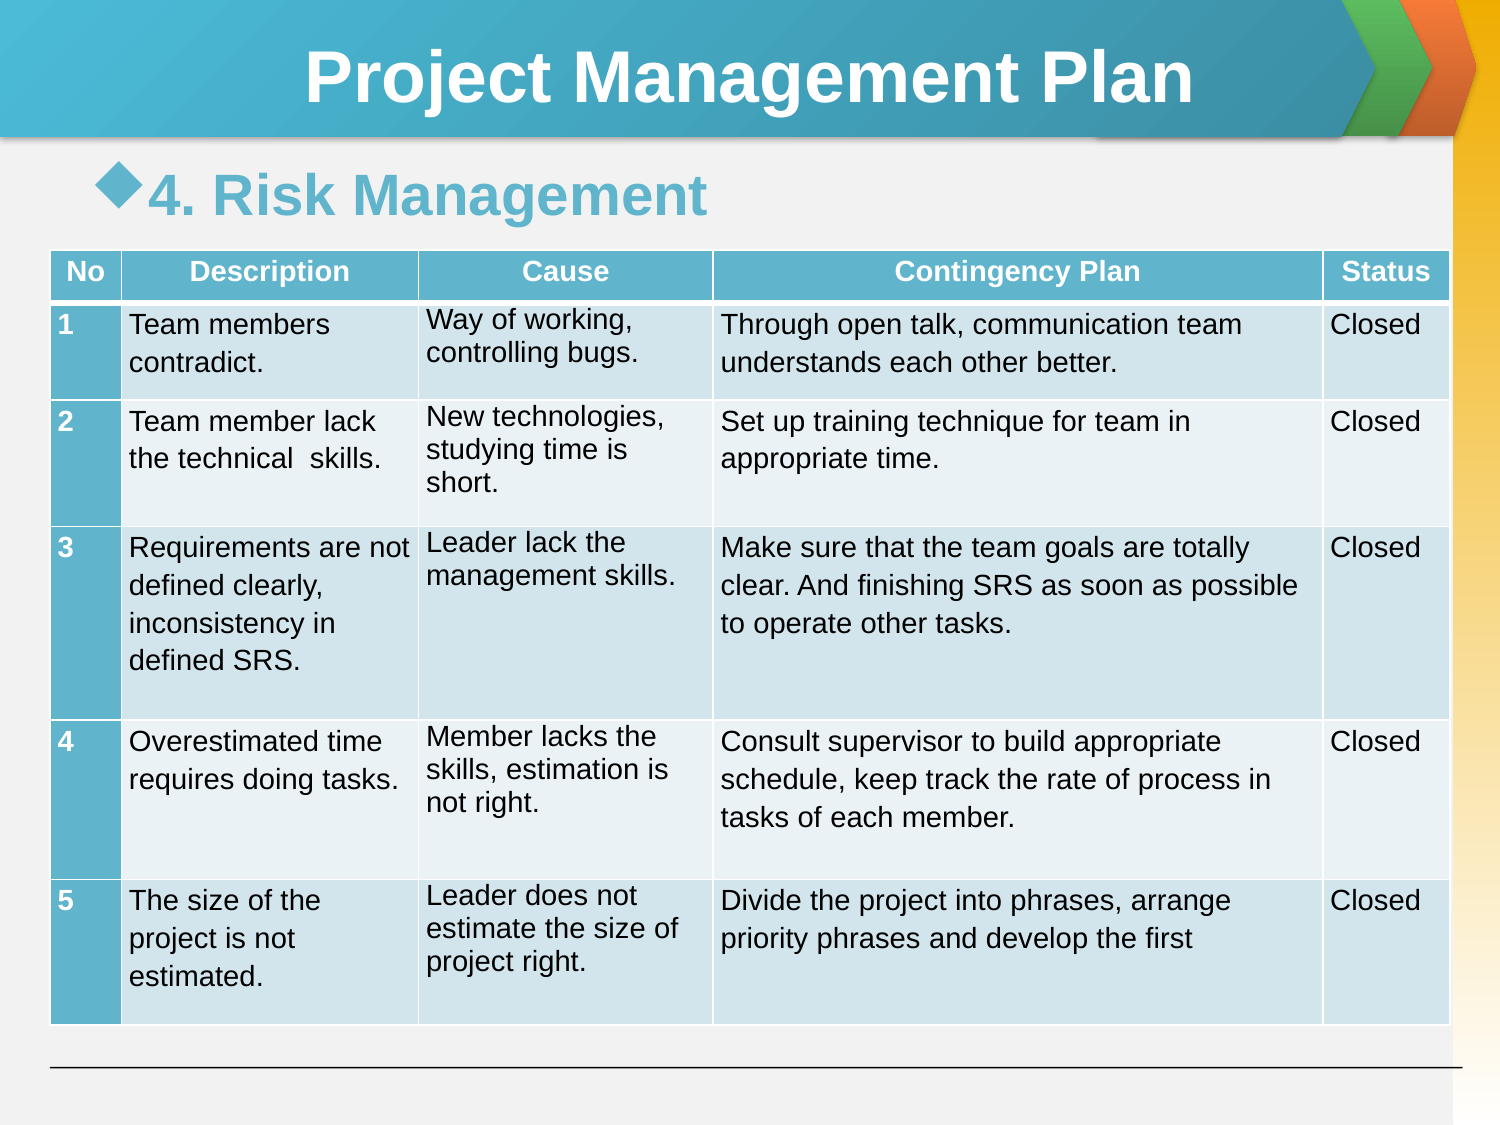

# Project Management Plan
4. Risk Management
| No | Description | Cause | Contingency Plan | Status |
| --- | --- | --- | --- | --- |
| 1 | Team members contradict. | Way of working, controlling bugs. | Through open talk, communication team understands each other better. | Closed |
| 2 | Team member lack the technical skills. | New technologies, studying time is short. | Set up training technique for team in appropriate time. | Closed |
| 3 | Requirements are not defined clearly, inconsistency in defined SRS. | Leader lack the management skills. | Make sure that the team goals are totally clear. And finishing SRS as soon as possible to operate other tasks. | Closed |
| 4 | Overestimated time requires doing tasks. | Member lacks the skills, estimation is not right. | Consult supervisor to build appropriate schedule, keep track the rate of process in tasks of each member. | Closed |
| 5 | The size of the project is not estimated. | Leader does not estimate the size of project right. | Divide the project into phrases, arrange priority phrases and develop the first | Closed |